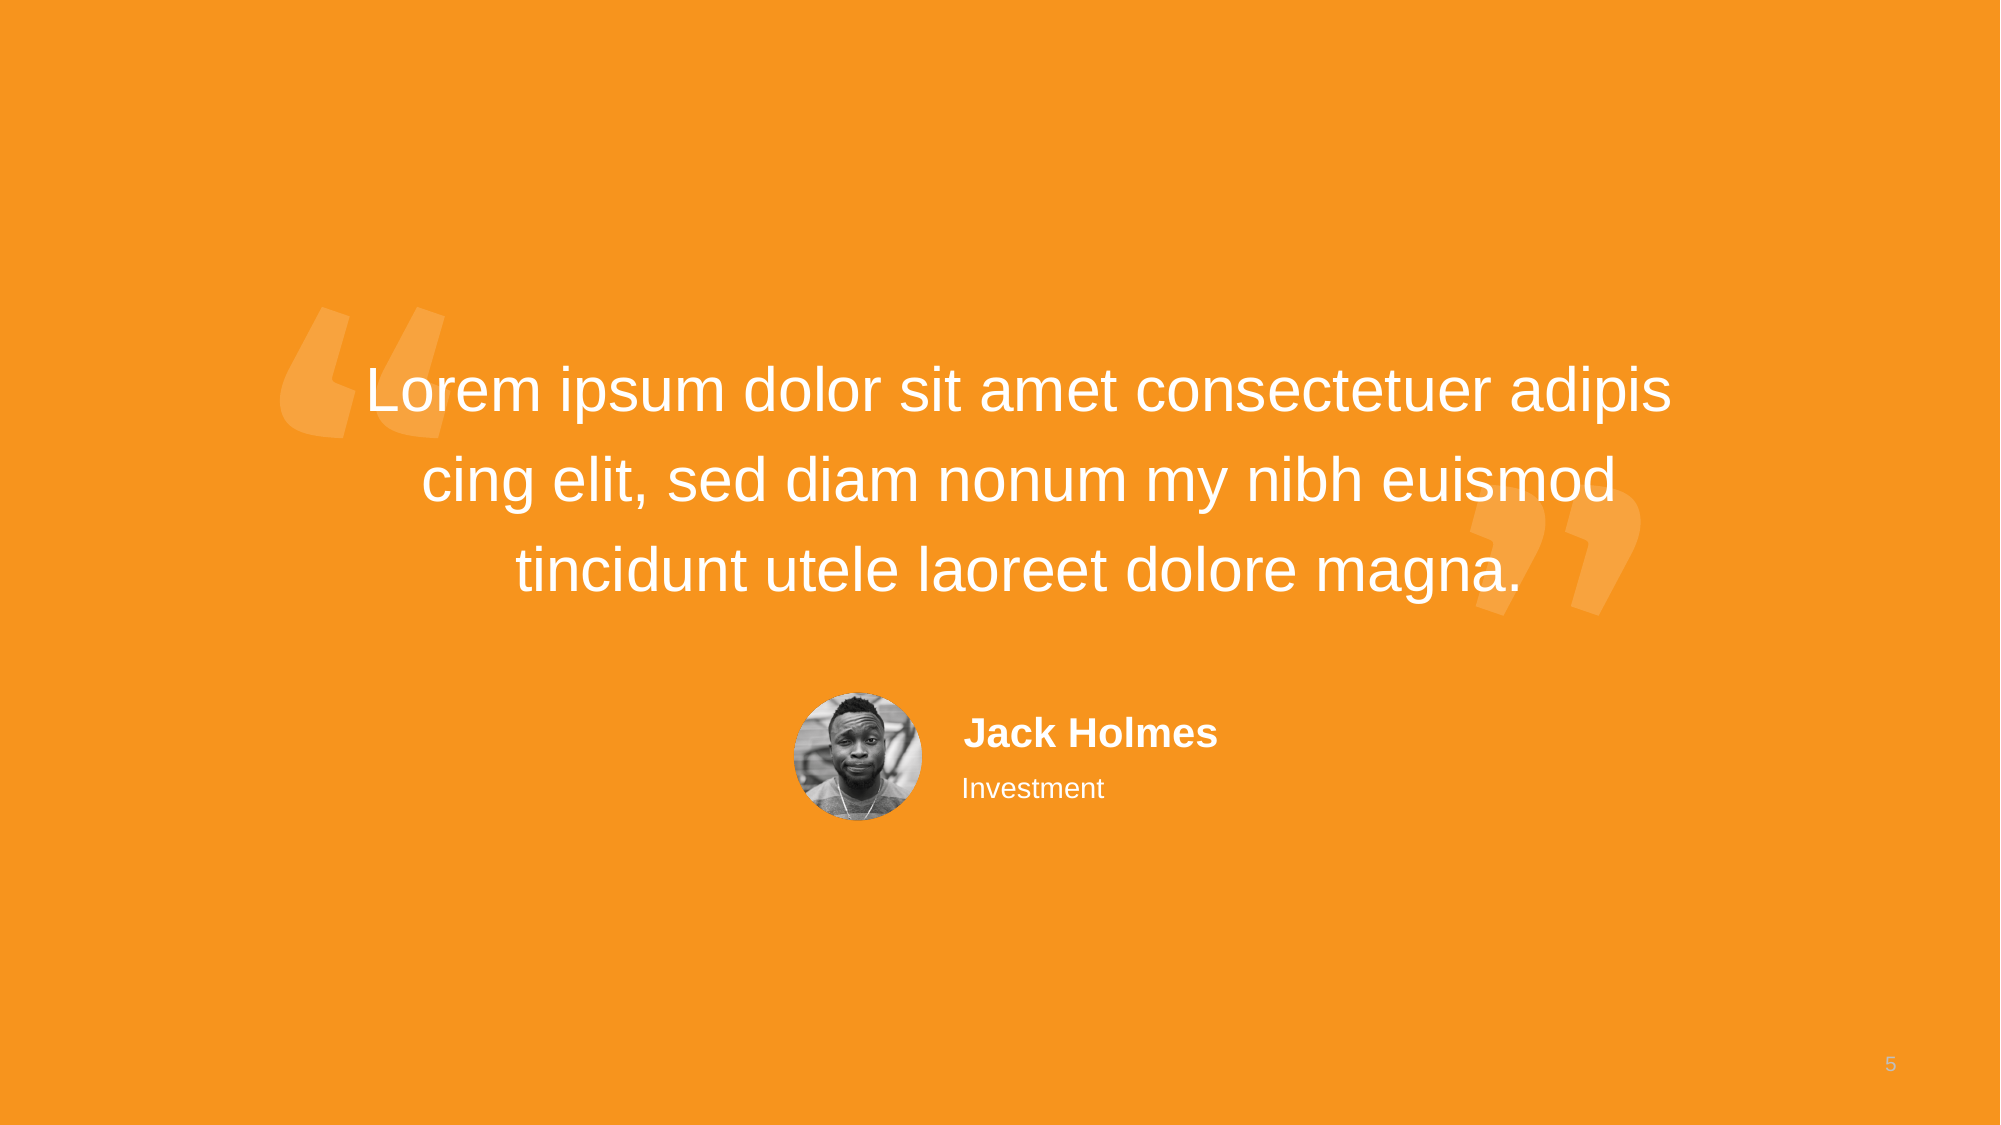

Lorem ipsum dolor sit amet consectetuer adipis cing elit, sed diam nonum my nibh euismod tincidunt utele laoreet dolore magna.

Jack Holmes
Investment
5